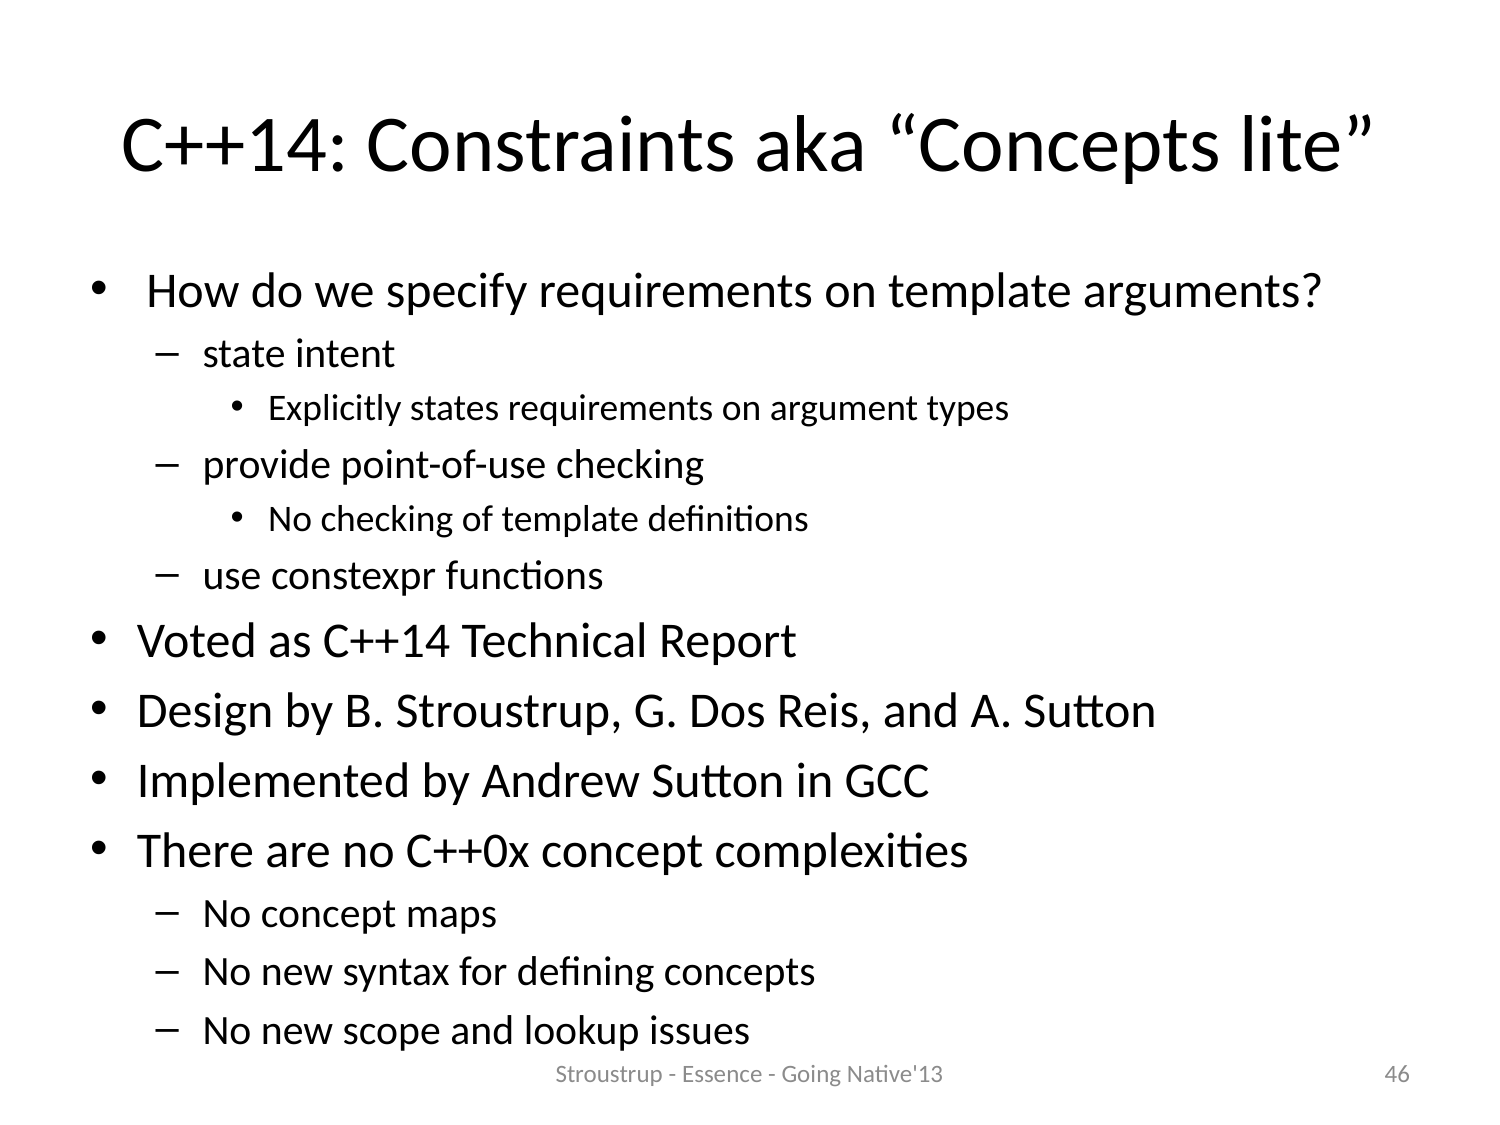

# C++14: Constraints aka “Concepts lite”
How do we specify requirements on template arguments?
state intent
Explicitly states requirements on argument types
provide point-of-use checking
No checking of template definitions
use constexpr functions
Voted as C++14 Technical Report
Design by B. Stroustrup, G. Dos Reis, and A. Sutton
Implemented by Andrew Sutton in GCC
There are no C++0x concept complexities
No concept maps
No new syntax for defining concepts
No new scope and lookup issues
Stroustrup - Essence - Going Native'13
46